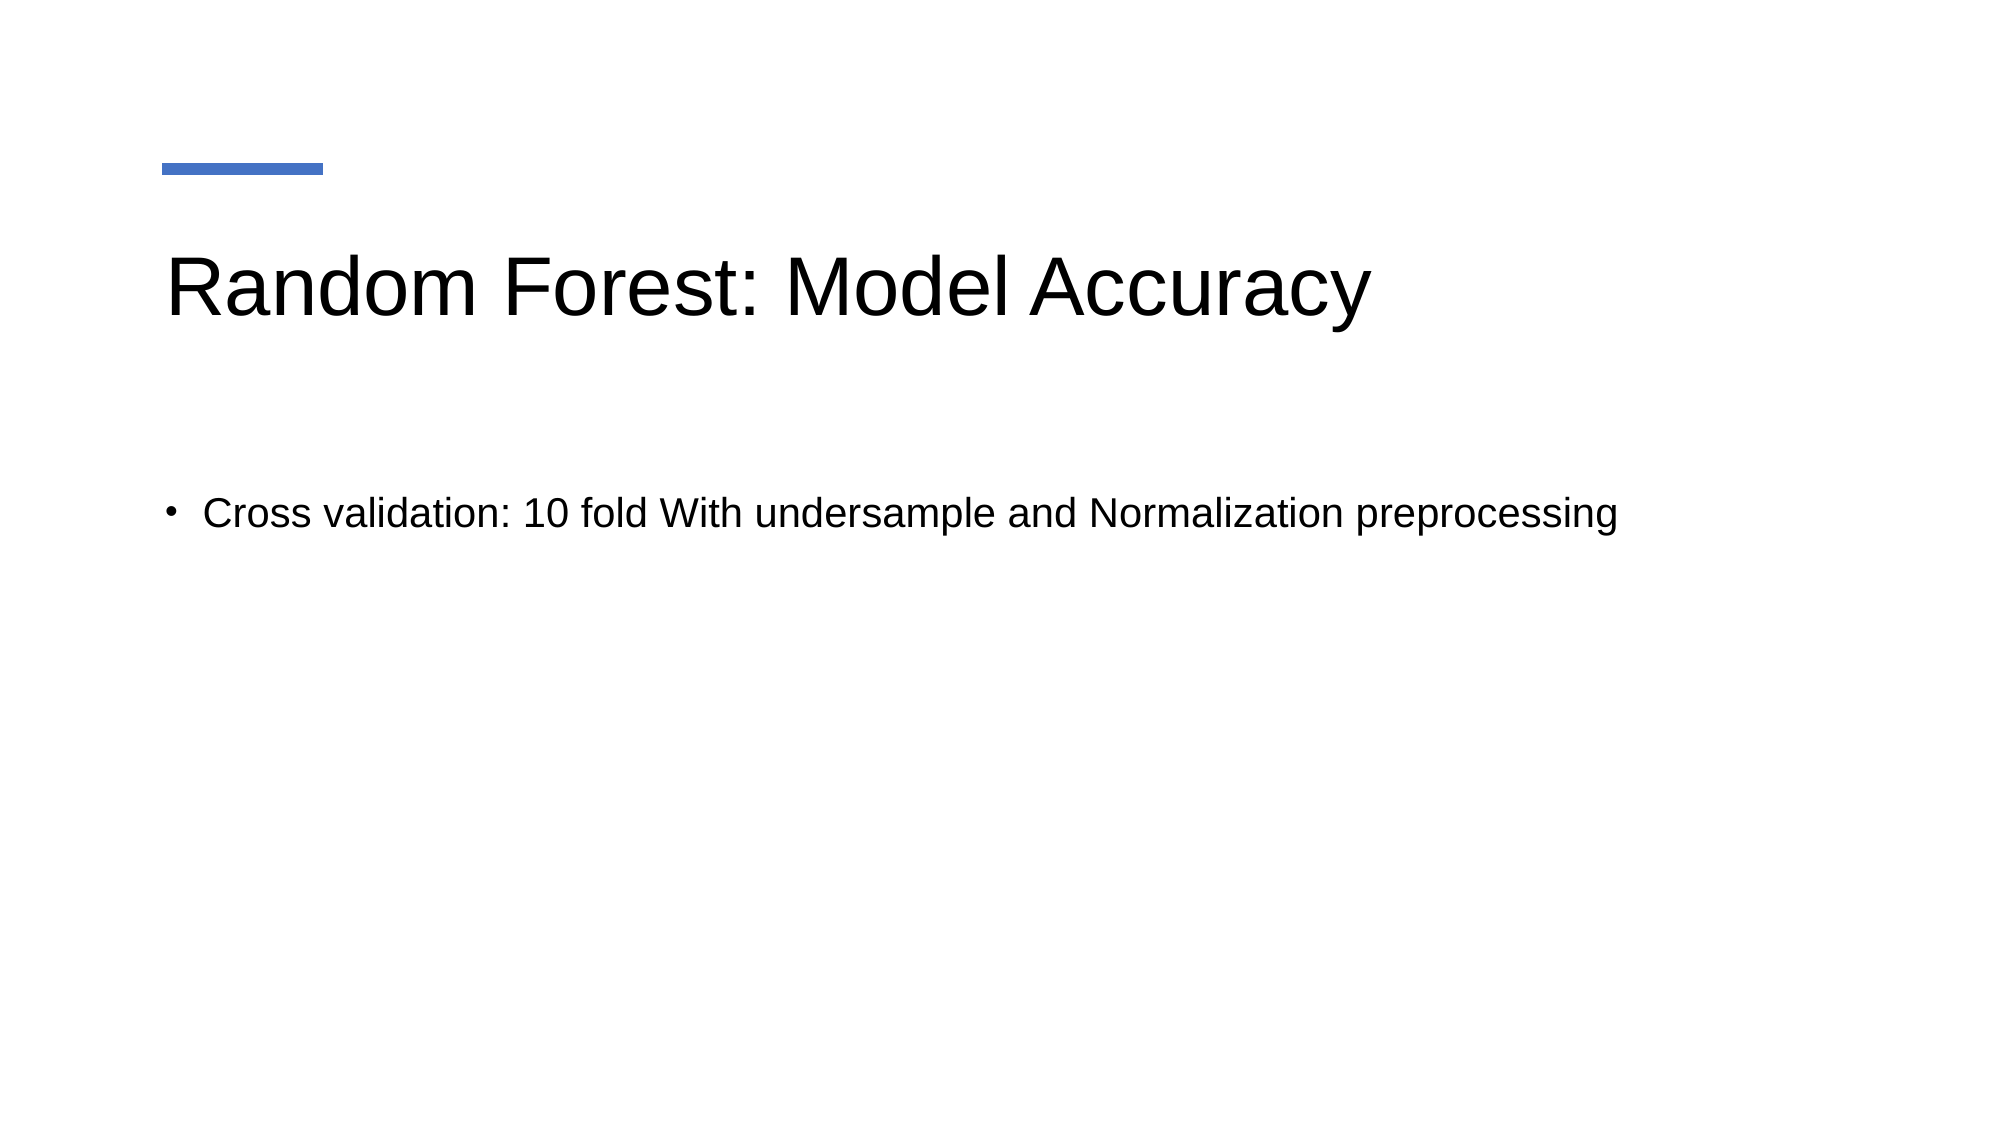

# Random Forest: Model Accuracy
Cross validation: 10 fold With undersample and Normalization preprocessing